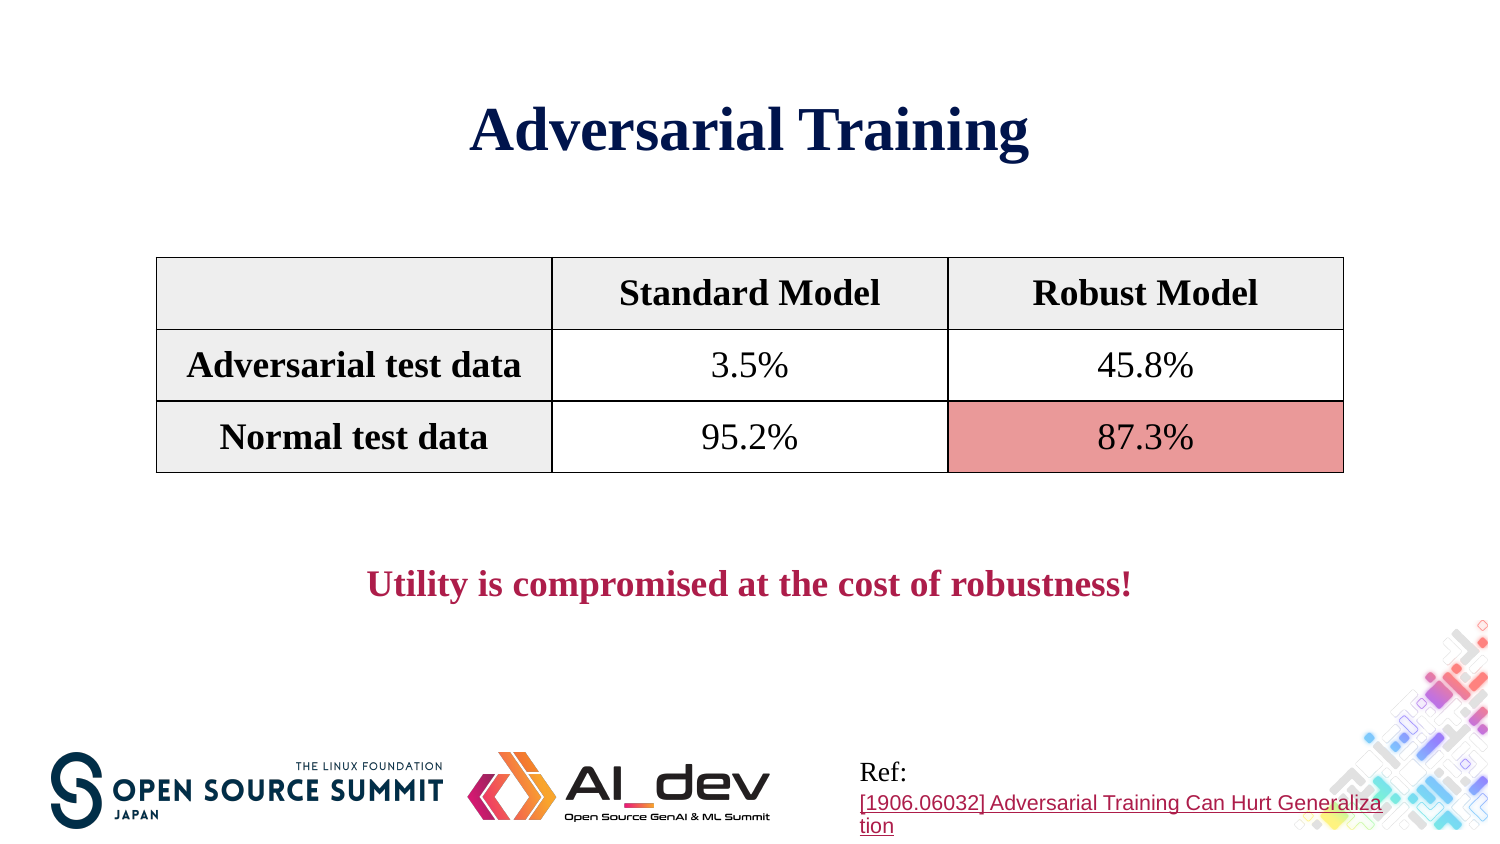

# Adversarial Training
|  | Standard Model | Robust Model |
| --- | --- | --- |
| Adversarial test data | 3.5% | 45.8% |
| Normal test data | 95.2% | 87.3% |
Utility is compromised at the cost of robustness!
Ref: [1906.06032] Adversarial Training Can Hurt Generalization